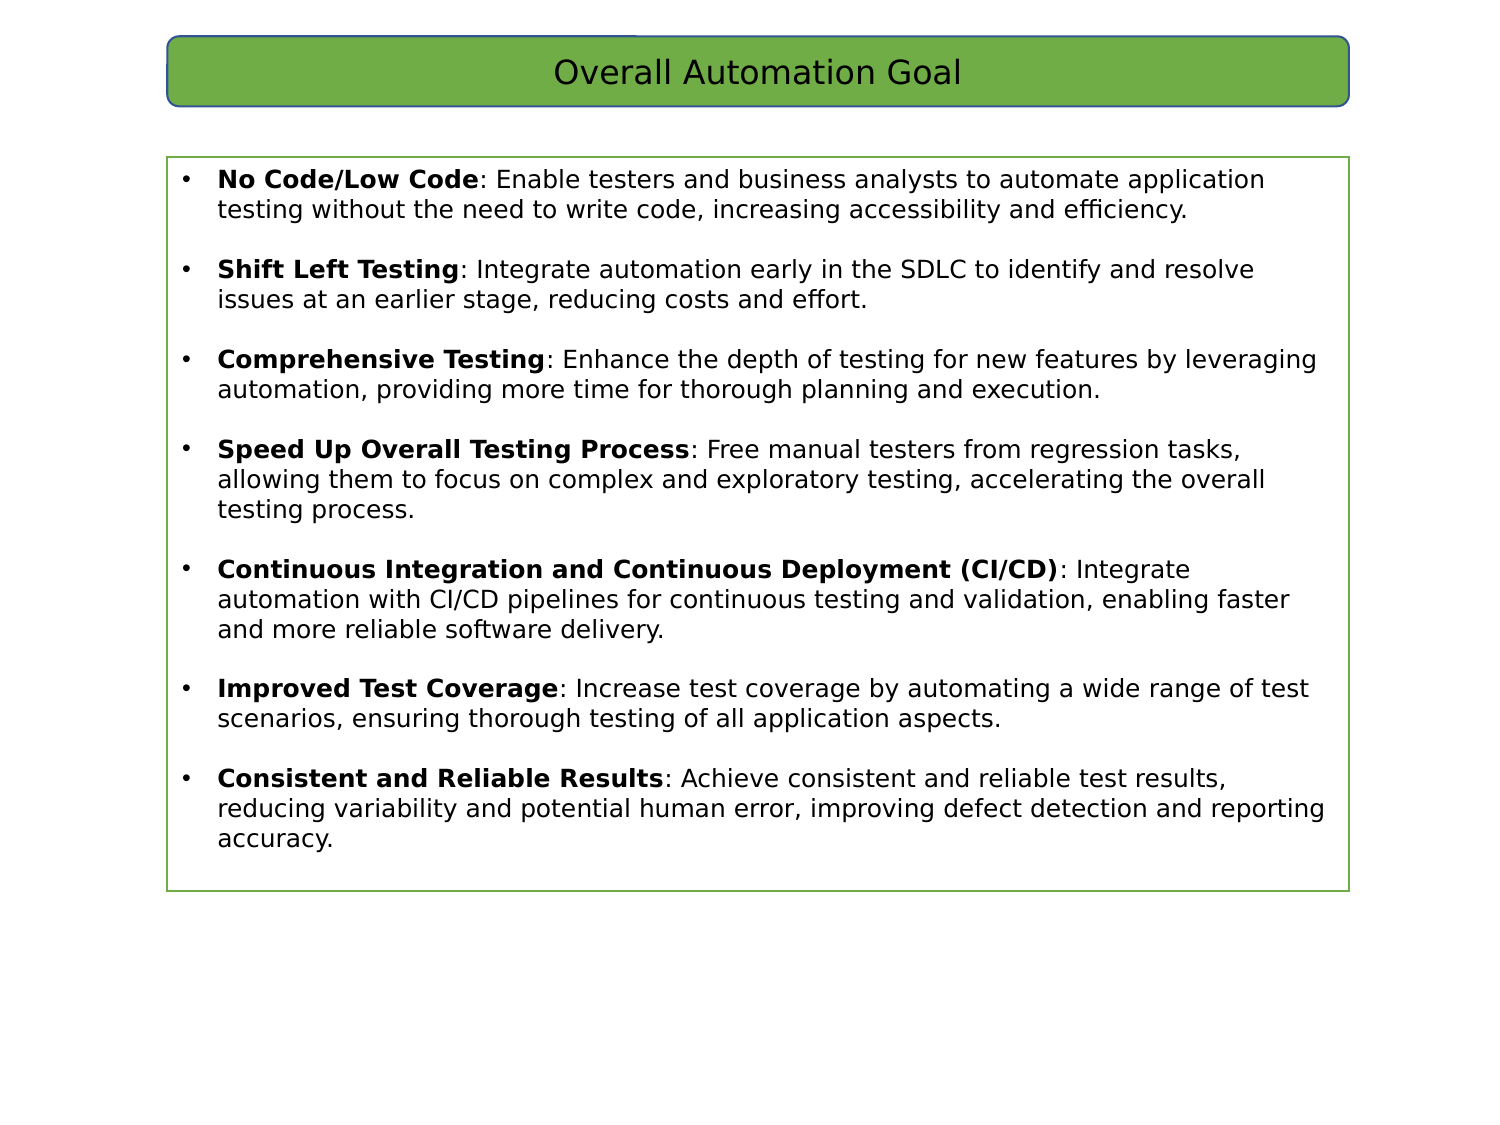

Overall Automation Goal
No Code/Low Code: Enable testers and business analysts to automate application testing without the need to write code, increasing accessibility and efficiency.

Shift Left Testing: Integrate automation early in the SDLC to identify and resolve issues at an earlier stage, reducing costs and effort.

Comprehensive Testing: Enhance the depth of testing for new features by leveraging automation, providing more time for thorough planning and execution.

Speed Up Overall Testing Process: Free manual testers from regression tasks, allowing them to focus on complex and exploratory testing, accelerating the overall testing process.

Continuous Integration and Continuous Deployment (CI/CD): Integrate automation with CI/CD pipelines for continuous testing and validation, enabling faster and more reliable software delivery.

Improved Test Coverage: Increase test coverage by automating a wide range of test scenarios, ensuring thorough testing of all application aspects.

Consistent and Reliable Results: Achieve consistent and reliable test results, reducing variability and potential human error, improving defect detection and reporting accuracy.